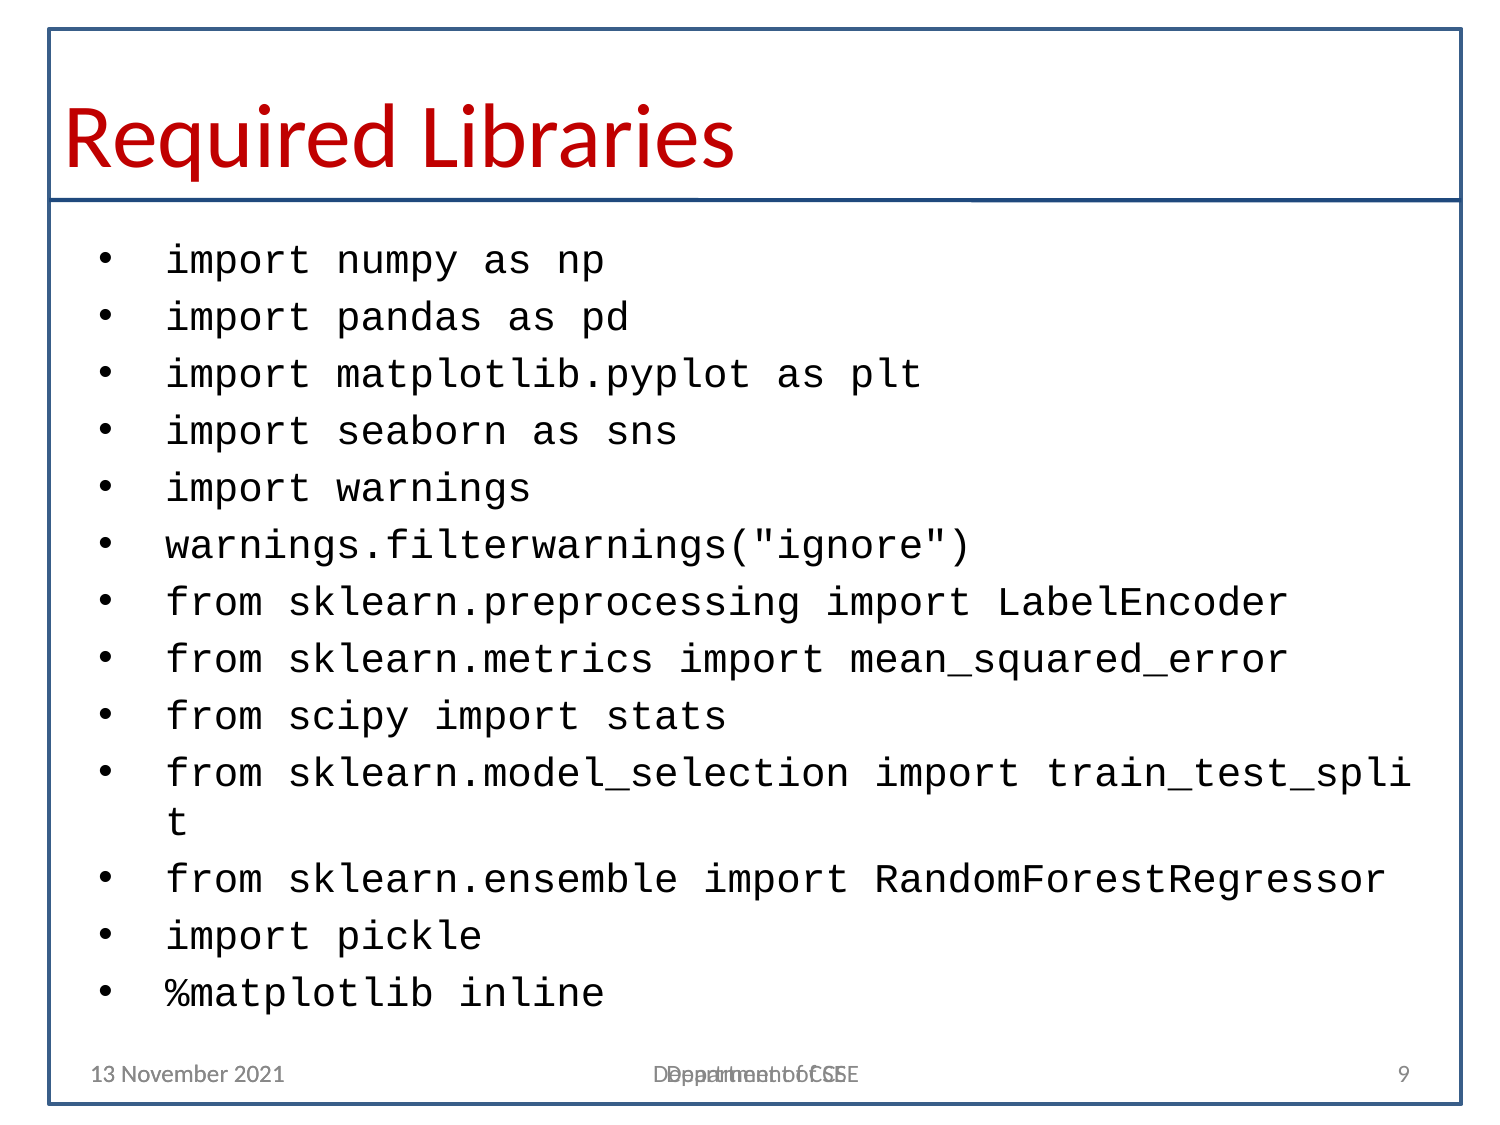

# Required Libraries
import numpy as np
import pandas as pd
import matplotlib.pyplot as plt
import seaborn as sns
import warnings
warnings.filterwarnings("ignore")
from sklearn.preprocessing import LabelEncoder
from sklearn.metrics import mean_squared_error
from scipy import stats
from sklearn.model_selection import train_test_split
from sklearn.ensemble import RandomForestRegressor
import pickle
%matplotlib inline

13 November 2021
13 November 2021
Department of CSE
Department of CSE
9